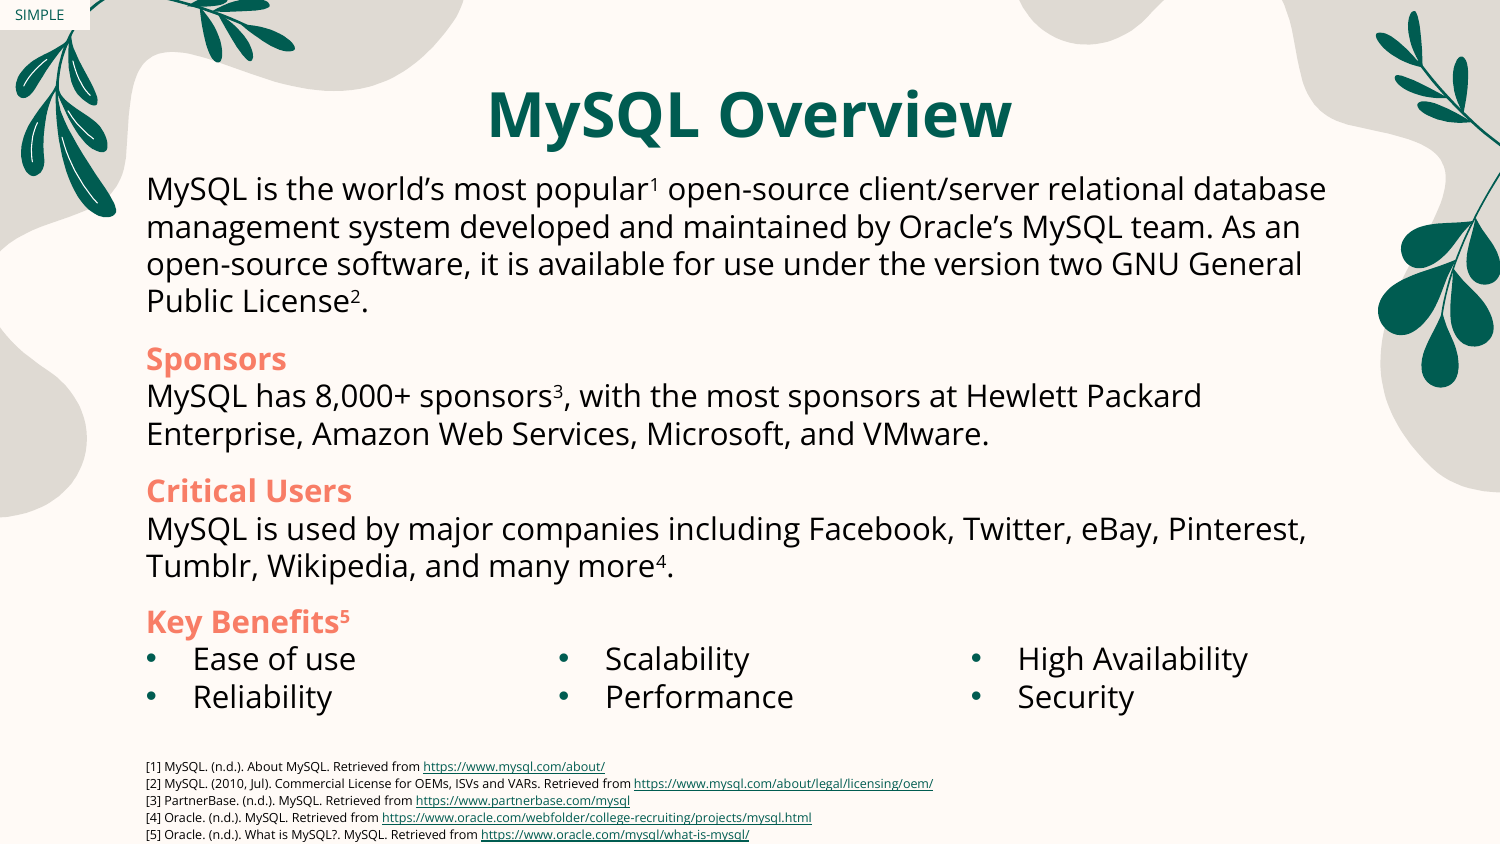

SIMPLE
# MySQL Overview
MySQL is the world’s most popular1 open-source client/server relational database management system developed and maintained by Oracle’s MySQL team. As an open-source software, it is available for use under the version two GNU General Public License2.

Sponsors
MySQL has 8,000+ sponsors3, with the most sponsors at Hewlett Packard Enterprise, Amazon Web Services, Microsoft, and VMware.

Critical Users
MySQL is used by major companies including Facebook, Twitter, eBay, Pinterest, Tumblr, Wikipedia, and many more4.
Key Benefits5
Ease of use
Reliability

Scalability
Performance

High Availability
Security
[1] MySQL. (n.d.). About MySQL. Retrieved from https://www.mysql.com/about/
[2] MySQL. (2010, Jul). Commercial License for OEMs, ISVs and VARs. Retrieved from https://www.mysql.com/about/legal/licensing/oem/
[3] PartnerBase. (n.d.). MySQL. Retrieved from https://www.partnerbase.com/mysql
[4] Oracle. (n.d.). MySQL. Retrieved from https://www.oracle.com/webfolder/college-recruiting/projects/mysql.html
[5] Oracle. (n.d.). What is MySQL?. MySQL. Retrieved from https://www.oracle.com/mysql/what-is-mysql/